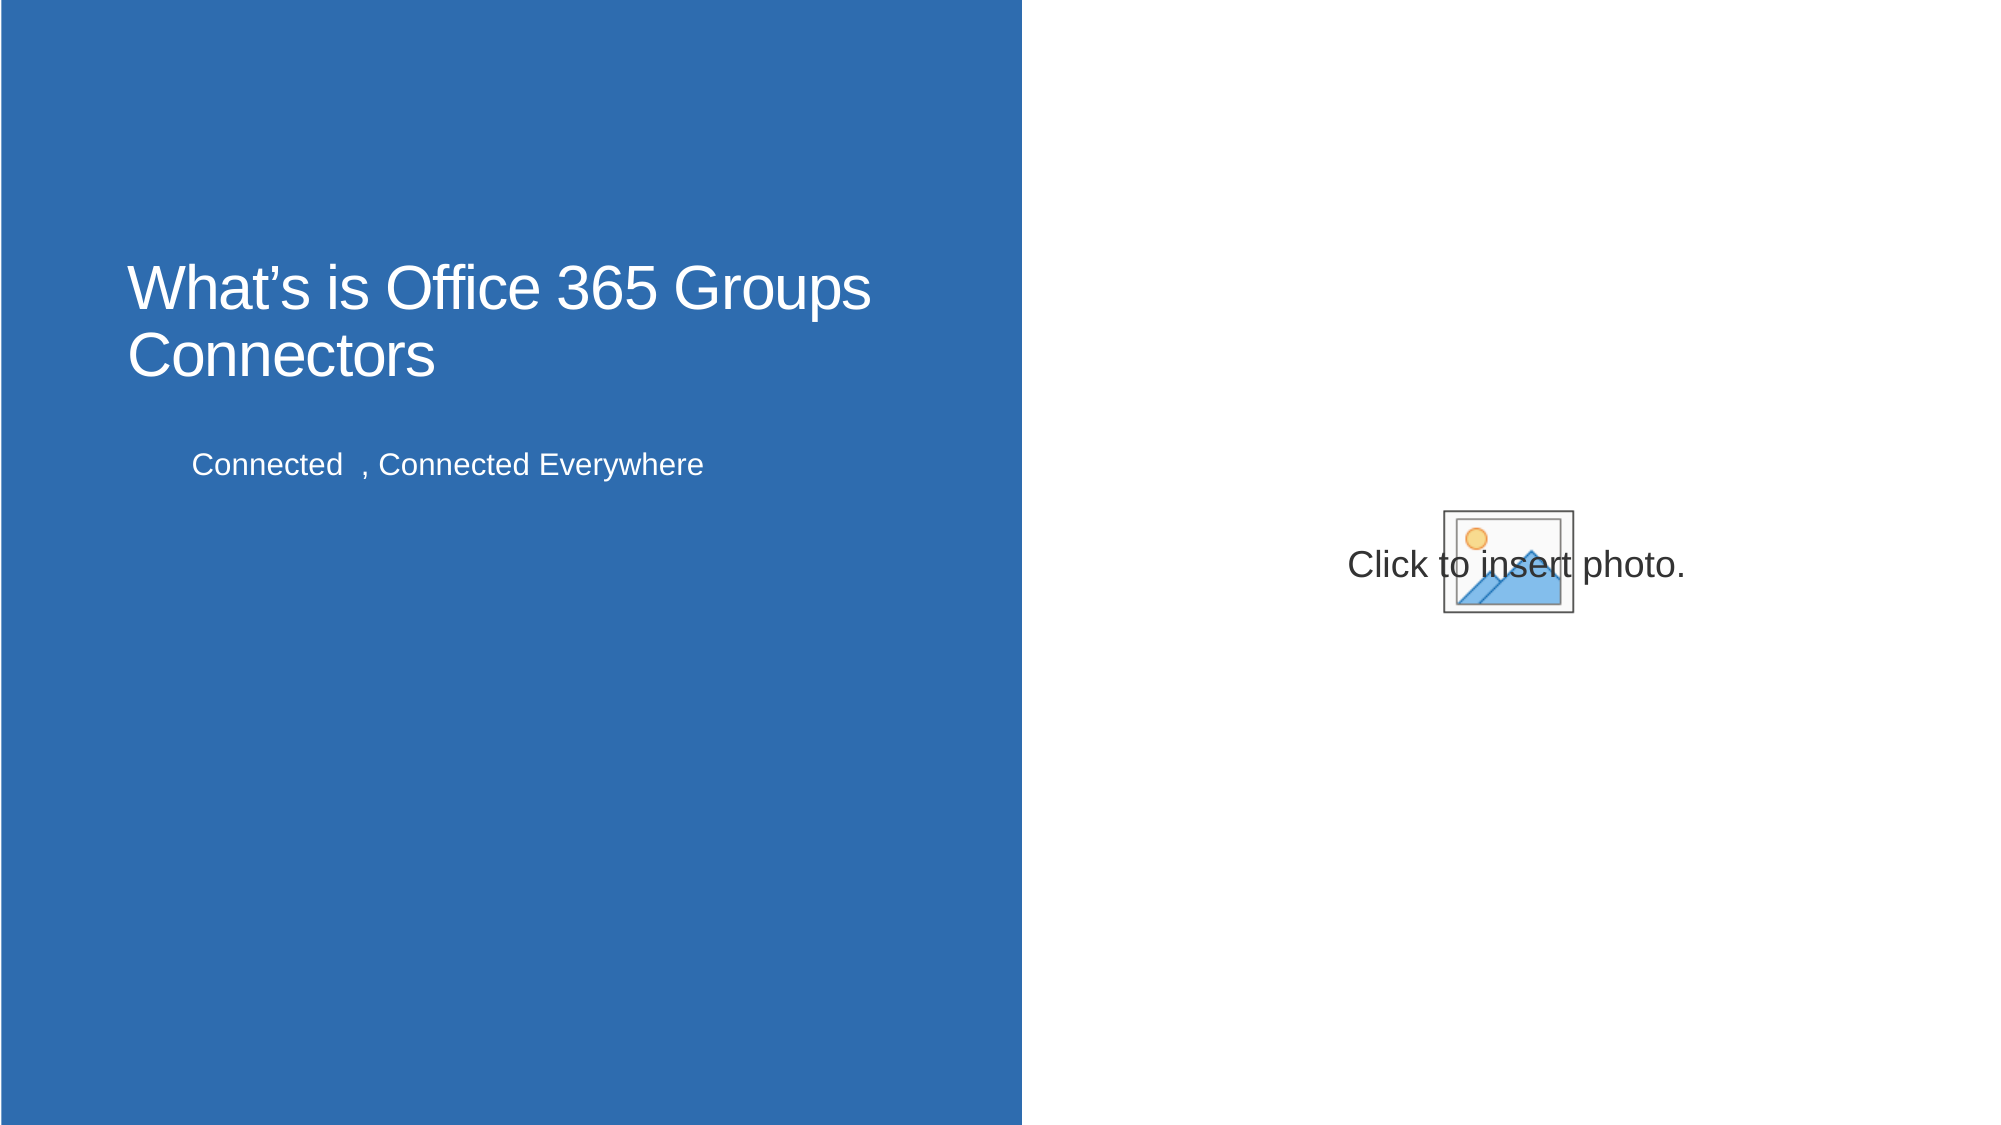

What’s is Office 365 Groups Connectors

Connected  , Connected Everywhere